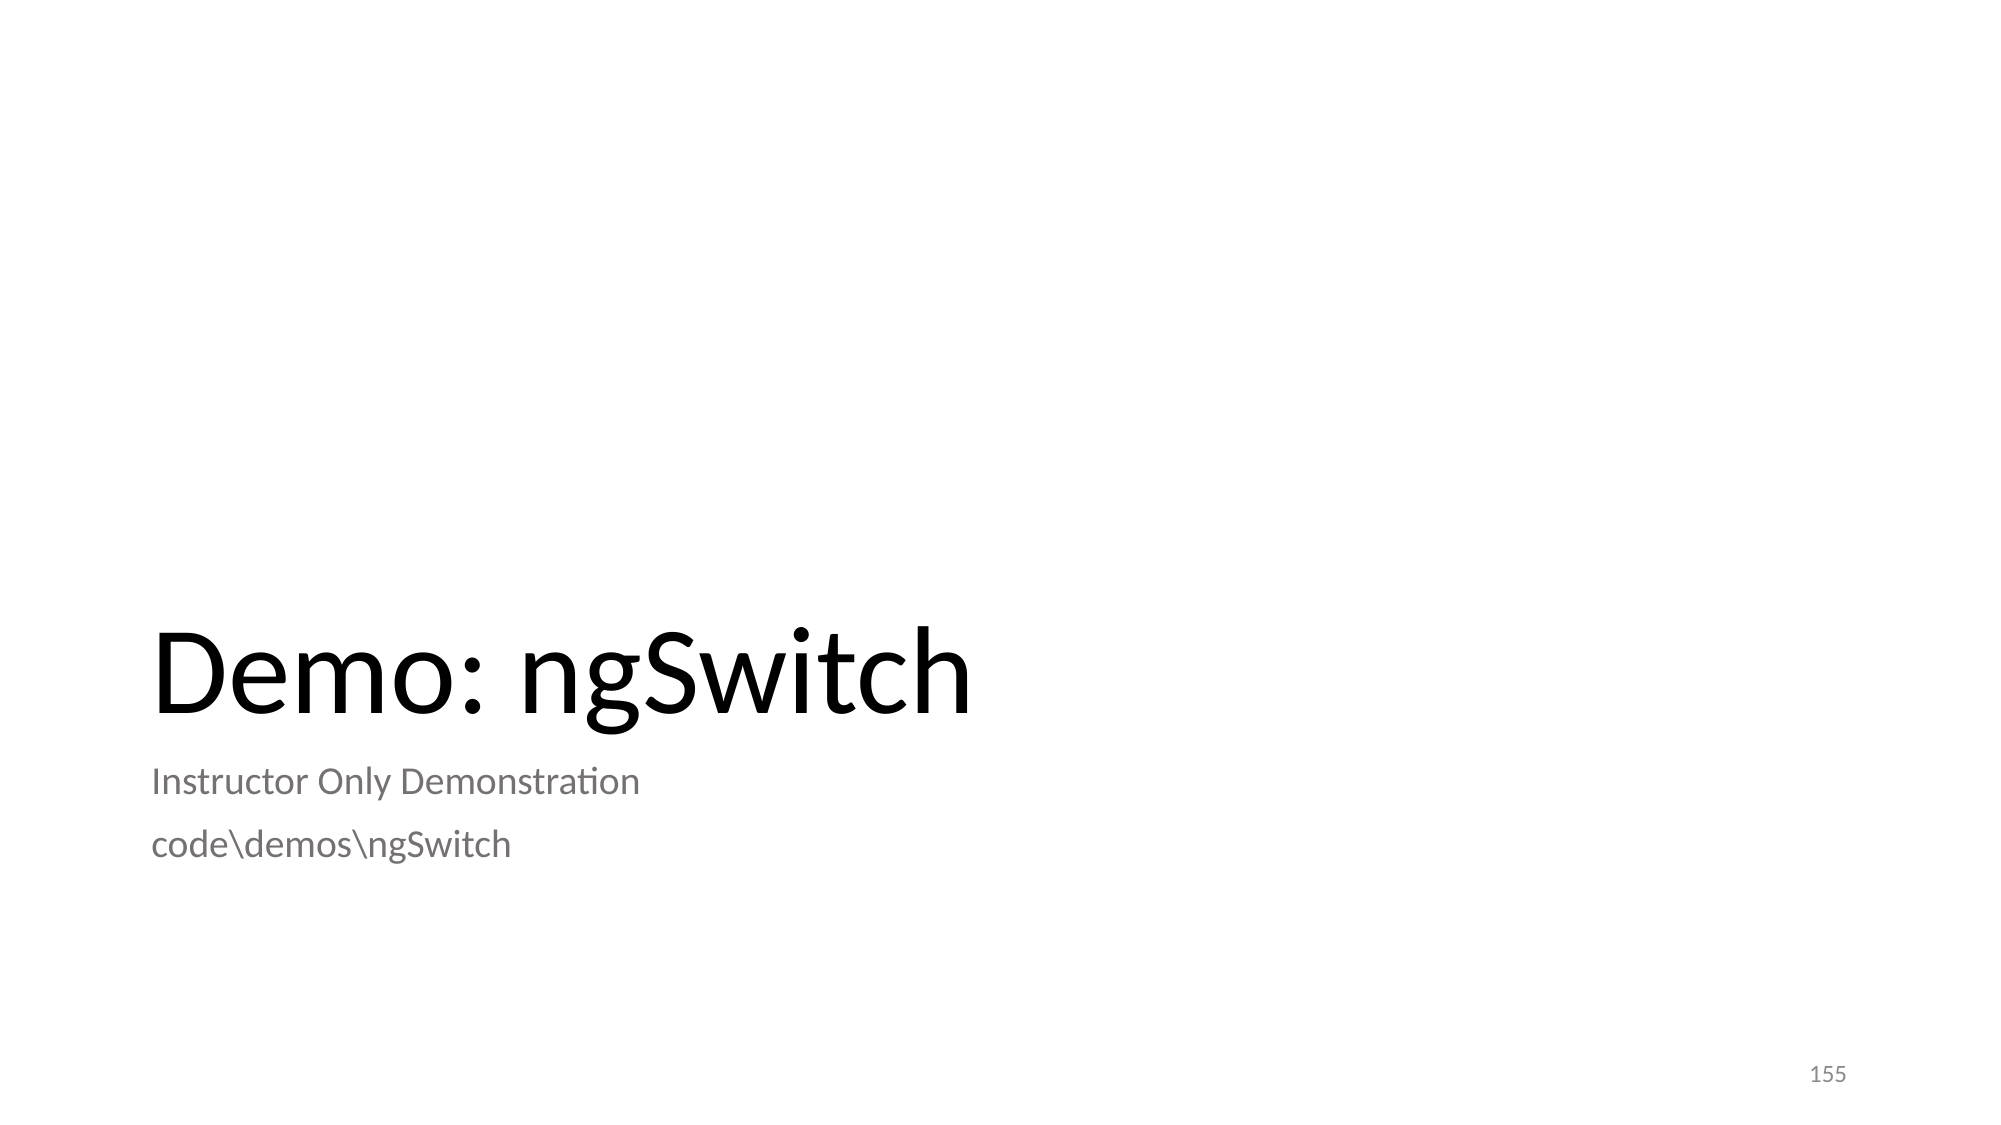

# Demo: ngSwitch
Instructor Only Demonstration
code\demos\ngSwitch

155